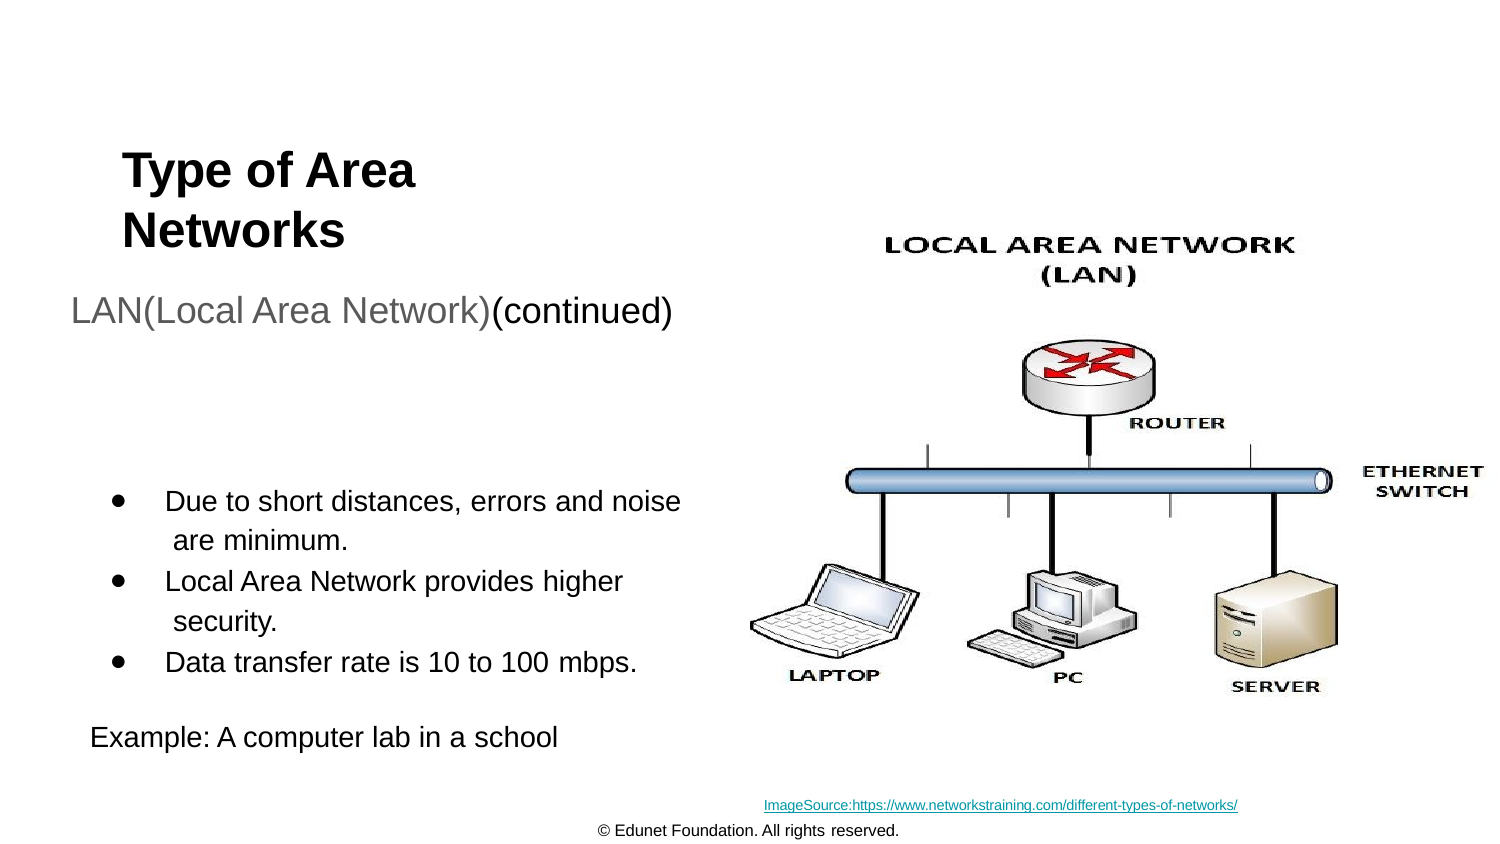

# Type of Area Networks

LAN(Local Area Network)(continued)
Due to short distances, errors and noise  are minimum.
Local Area Network provides higher  security.
Data transfer rate is 10 to 100 mbps.

Example: A computer lab in a school
ImageSource:https://www.networkstraining.com/different-types-of-networks/
© Edunet Foundation. All rights reserved.